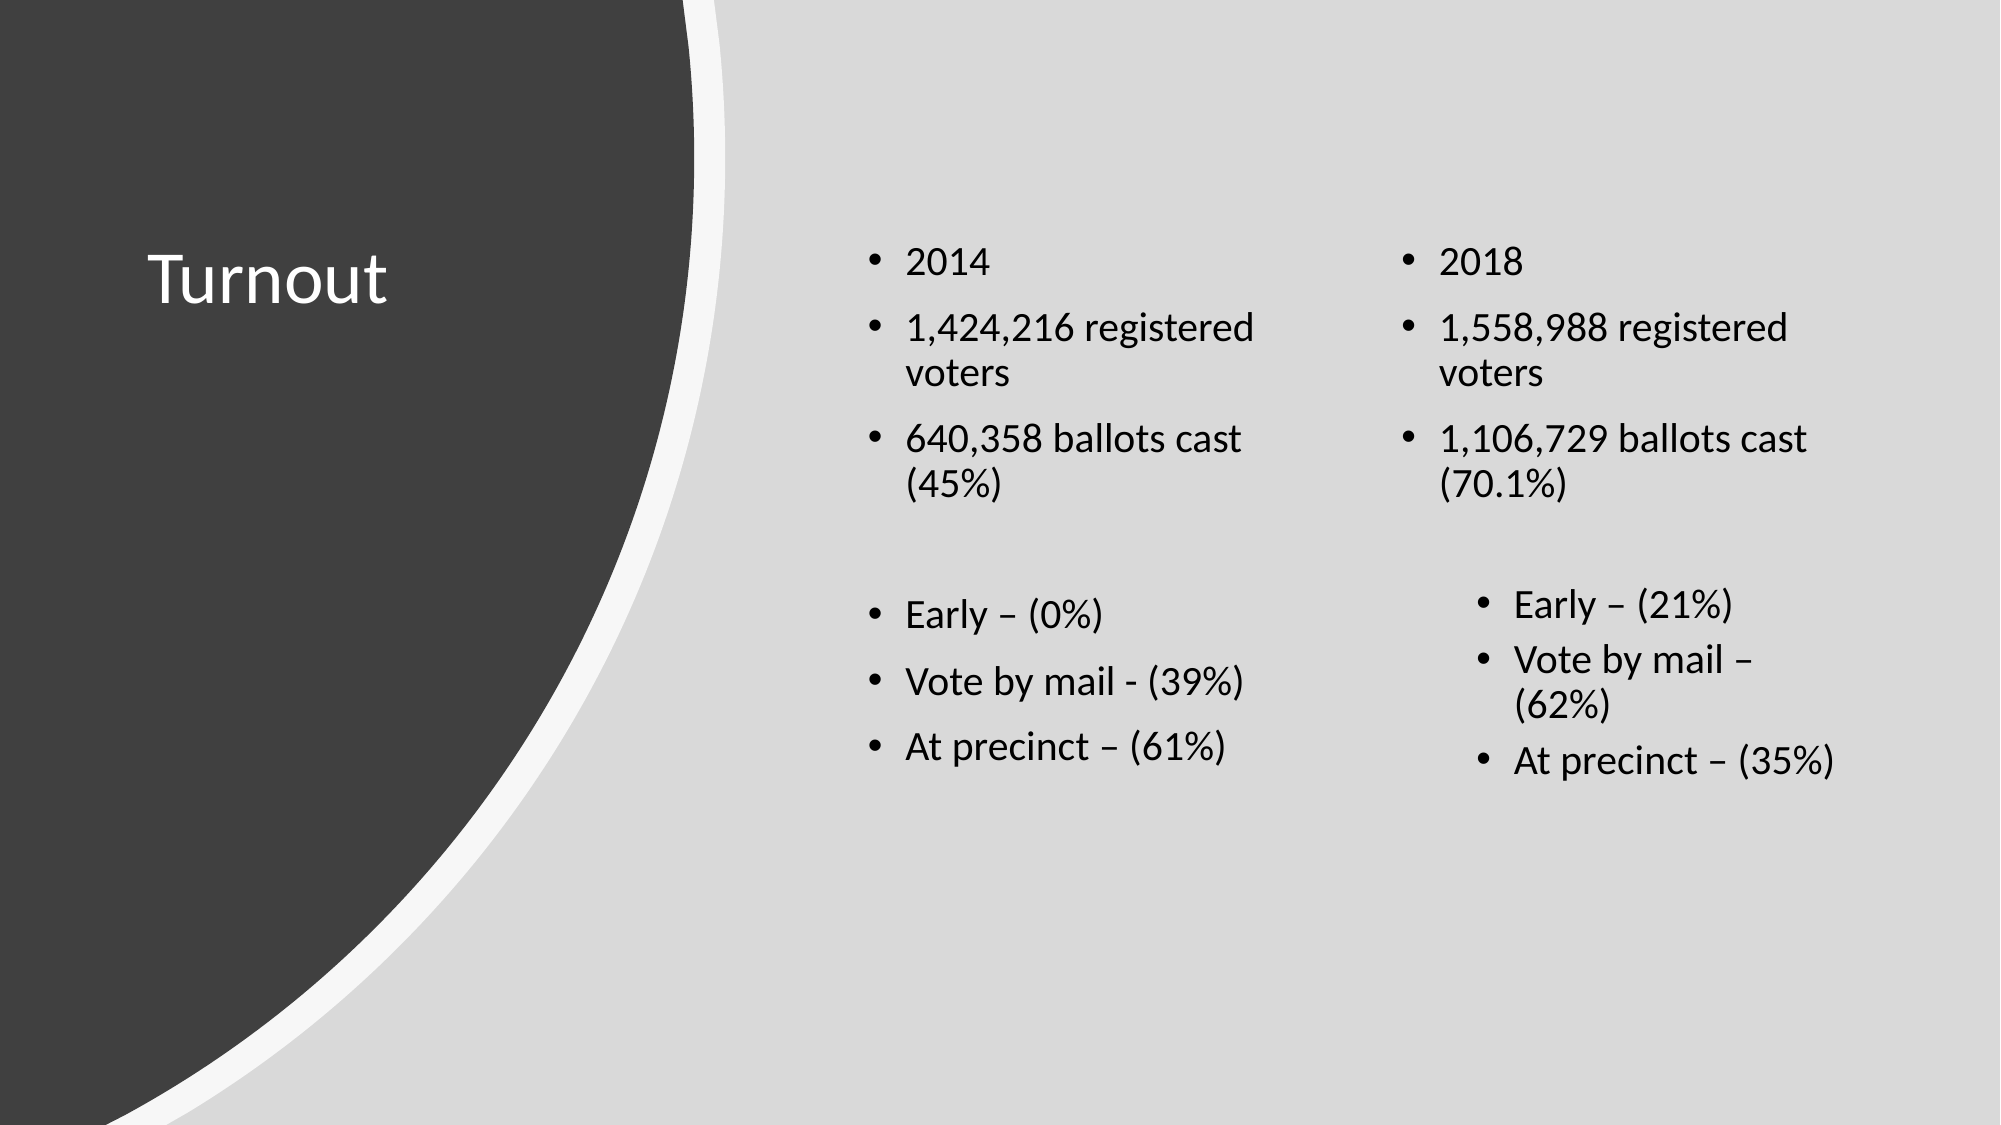

# Turnout
2014
1,424,216 registered voters
640,358 ballots cast (45%)

Early – (0%)
Vote by mail - (39%)
At precinct – (61%)

2018
1,558,988 registered voters
1,106,729 ballots cast (70.1%)

Early – (21%)
Vote by mail – (62%)
At precinct – (35%)